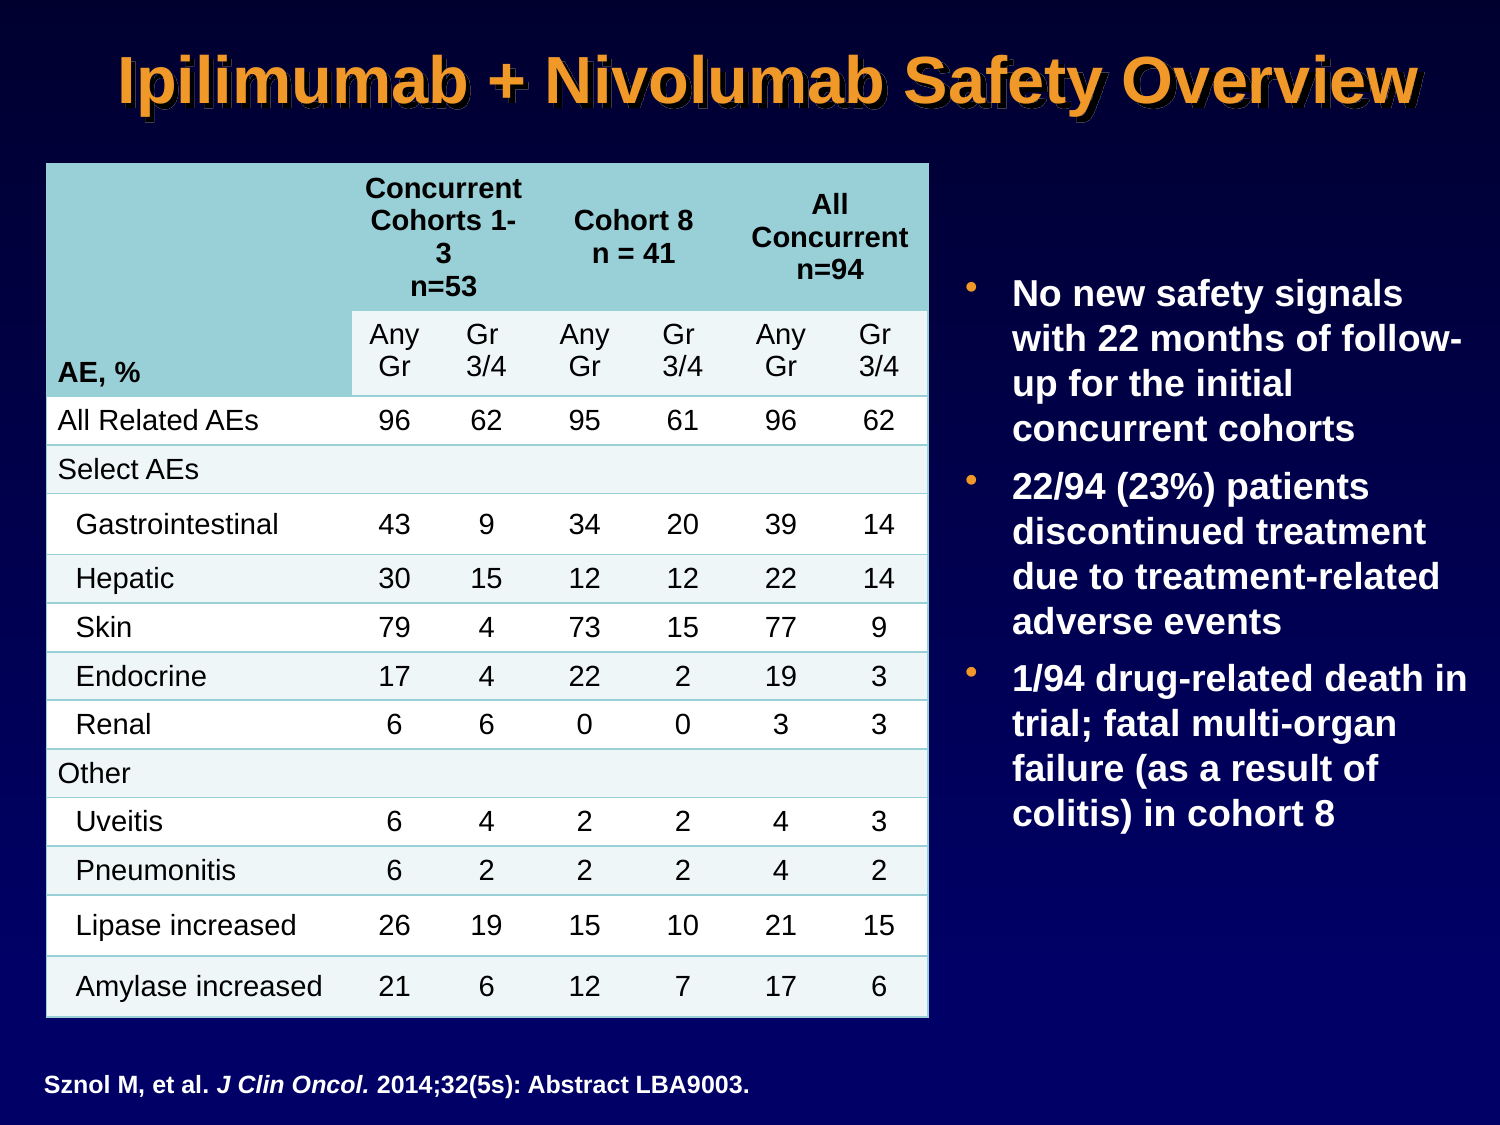

# Ipilimumab + Nivolumab Safety Overview
| AE, % | Concurrent Cohorts 1-3 n=53 |  | Cohort 8 n = 41 |  | All Concurrent n=94 |  |
| --- | --- | --- | --- | --- | --- | --- |
|  | Any Gr | Gr 3/4 | Any Gr | Gr 3/4 | Any Gr | Gr 3/4 |
| All Related AEs | 96 | 62 | 95 | 61 | 96 | 62 |
| Select AEs |  |  |  |  |  |  |
| Gastrointestinal | 43 | 9 | 34 | 20 | 39 | 14 |
| Hepatic | 30 | 15 | 12 | 12 | 22 | 14 |
| Skin | 79 | 4 | 73 | 15 | 77 | 9 |
| Endocrine | 17 | 4 | 22 | 2 | 19 | 3 |
| Renal | 6 | 6 | 0 | 0 | 3 | 3 |
| Other |  |  |  |  |  |  |
| Uveitis | 6 | 4 | 2 | 2 | 4 | 3 |
| Pneumonitis | 6 | 2 | 2 | 2 | 4 | 2 |
| Lipase increased | 26 | 19 | 15 | 10 | 21 | 15 |
| Amylase increased | 21 | 6 | 12 | 7 | 17 | 6 |
No new safety signals with 22 months of follow-up for the initial concurrent cohorts
22/94 (23%) patients discontinued treatment due to treatment-related adverse events
1/94 drug-related death in trial; fatal multi-organ failure (as a result of colitis) in cohort 8

Sznol M, et al. J Clin Oncol. 2014;32(5s): Abstract LBA9003.